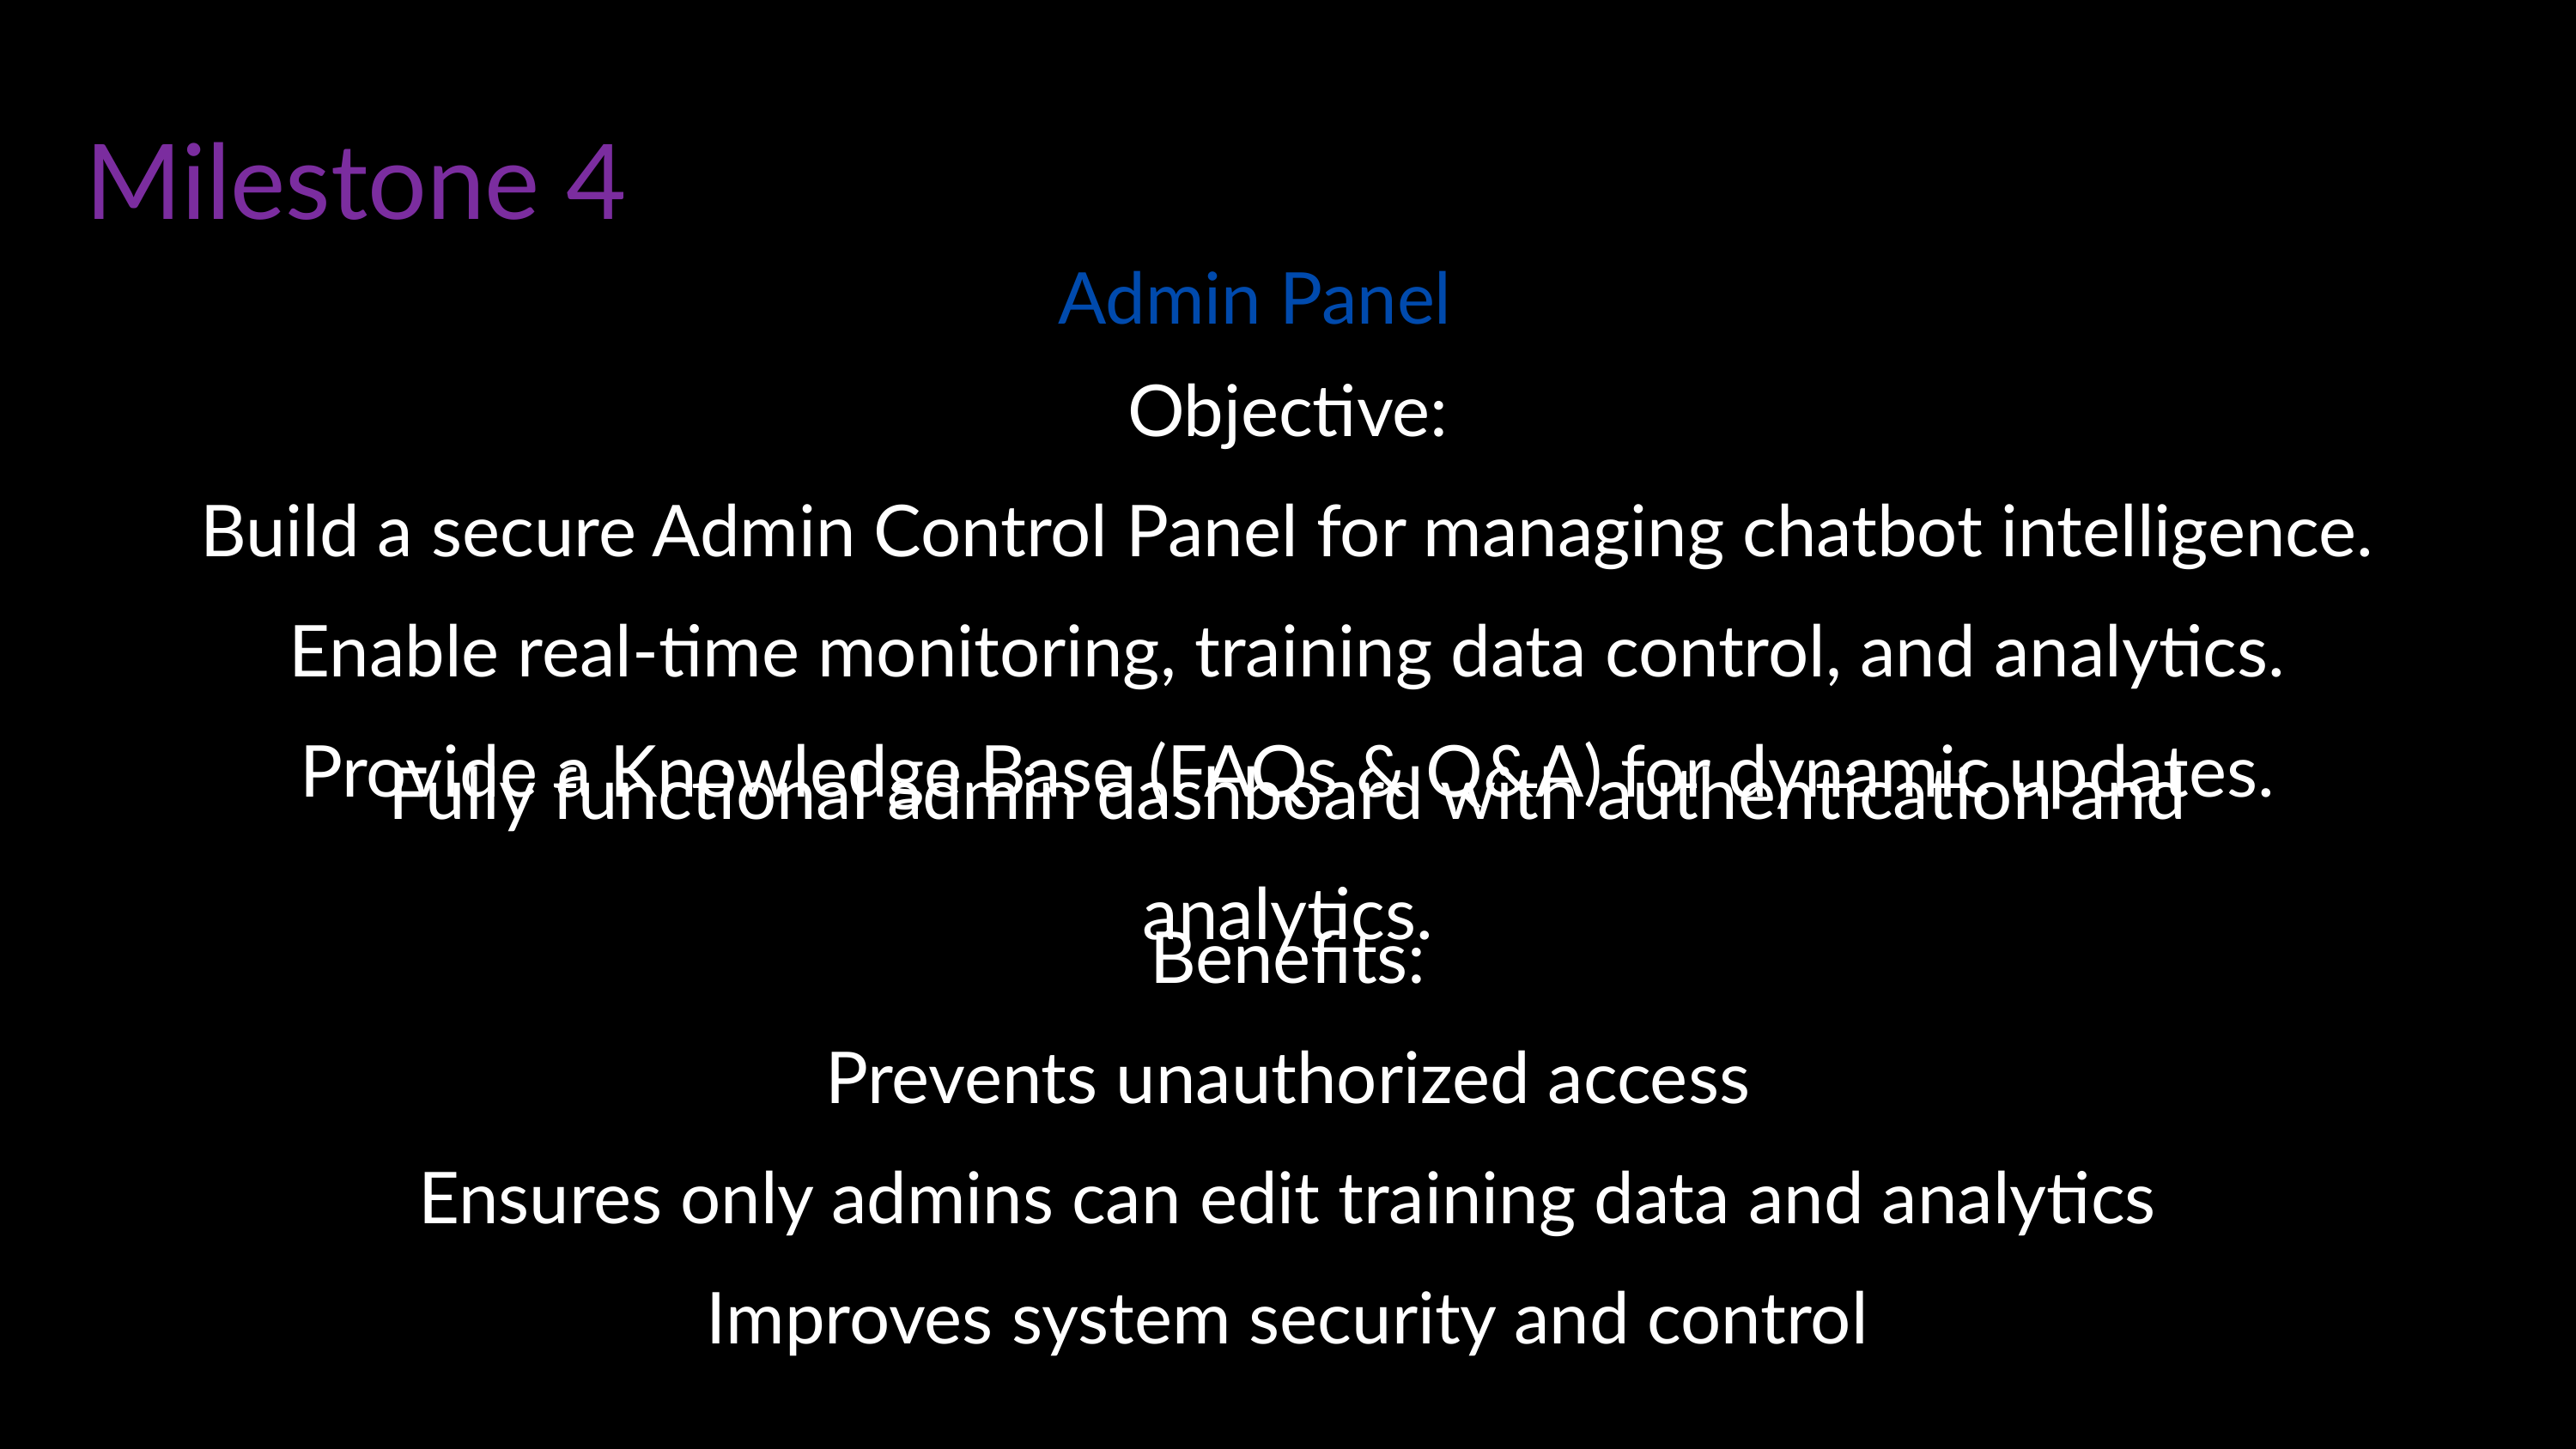

Milestone 4
Admin Panel
Objective:
Build a secure Admin Control Panel for managing chatbot intelligence.
Enable real-time monitoring, training data control, and analytics.
Provide a Knowledge Base (FAQs & Q&A) for dynamic updates.
Fully functional admin dashboard with authentication and analytics.
Benefits:
Prevents unauthorized access
Ensures only admins can edit training data and analytics
Improves system security and control